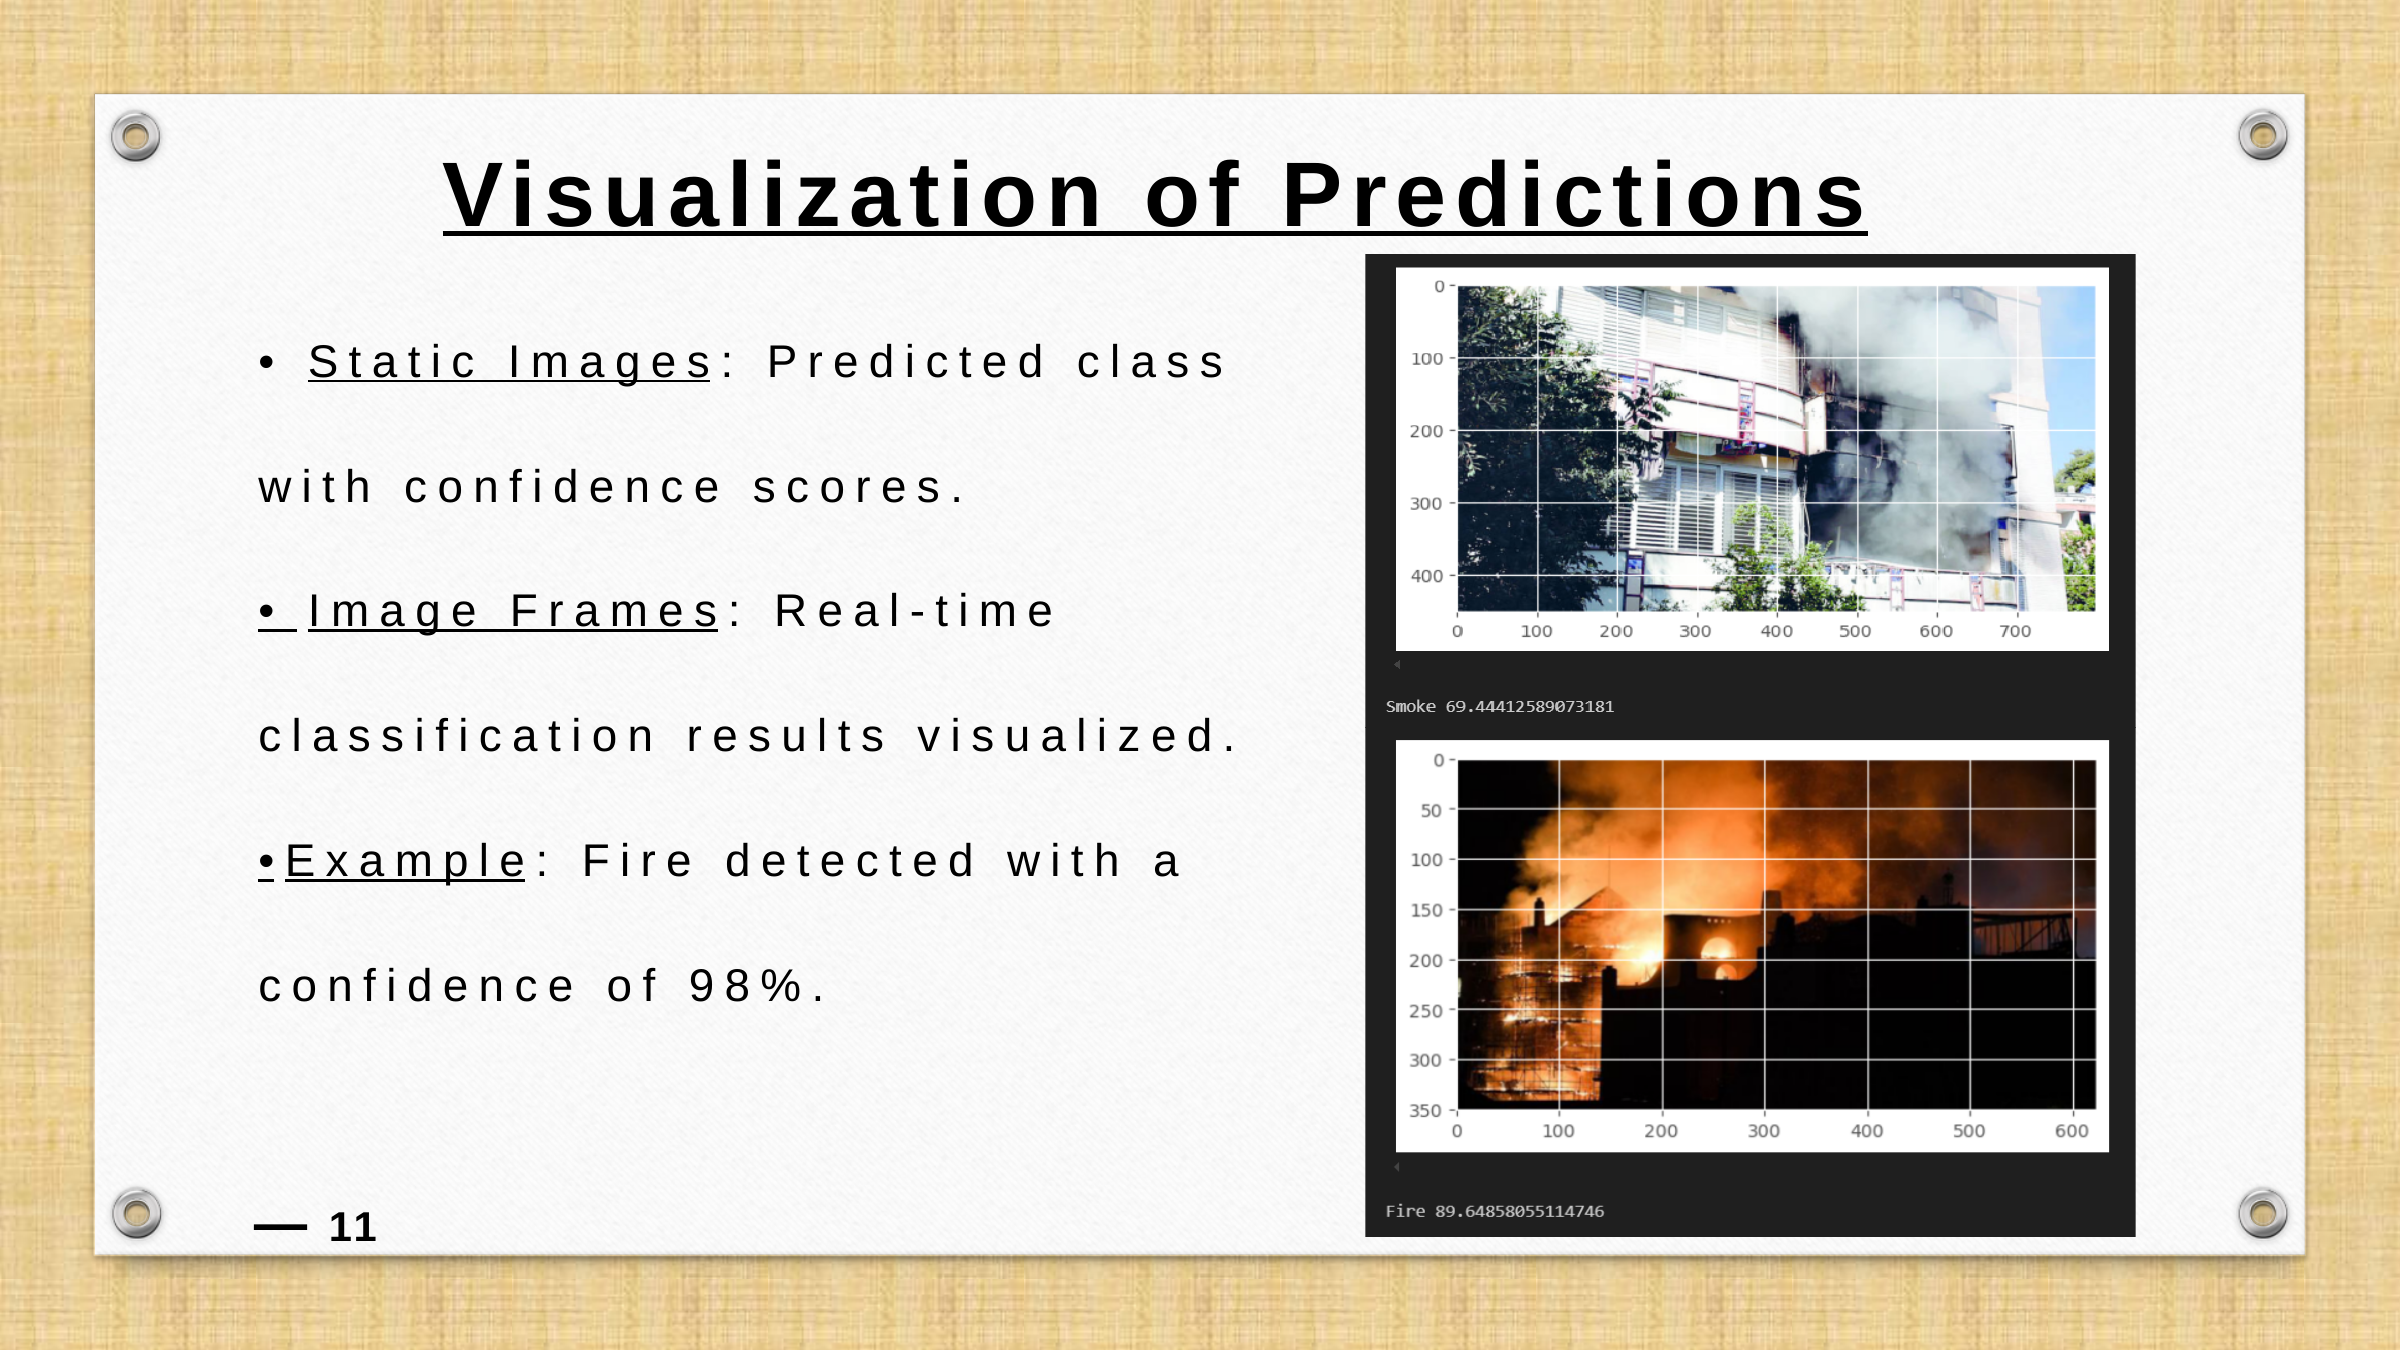

Visualization of Predictions
• Static Images: Predicted class with confidence scores.
• Image Frames: Real-time classification results visualized.
•Example: Fire detected with a confidence of 98%.

11